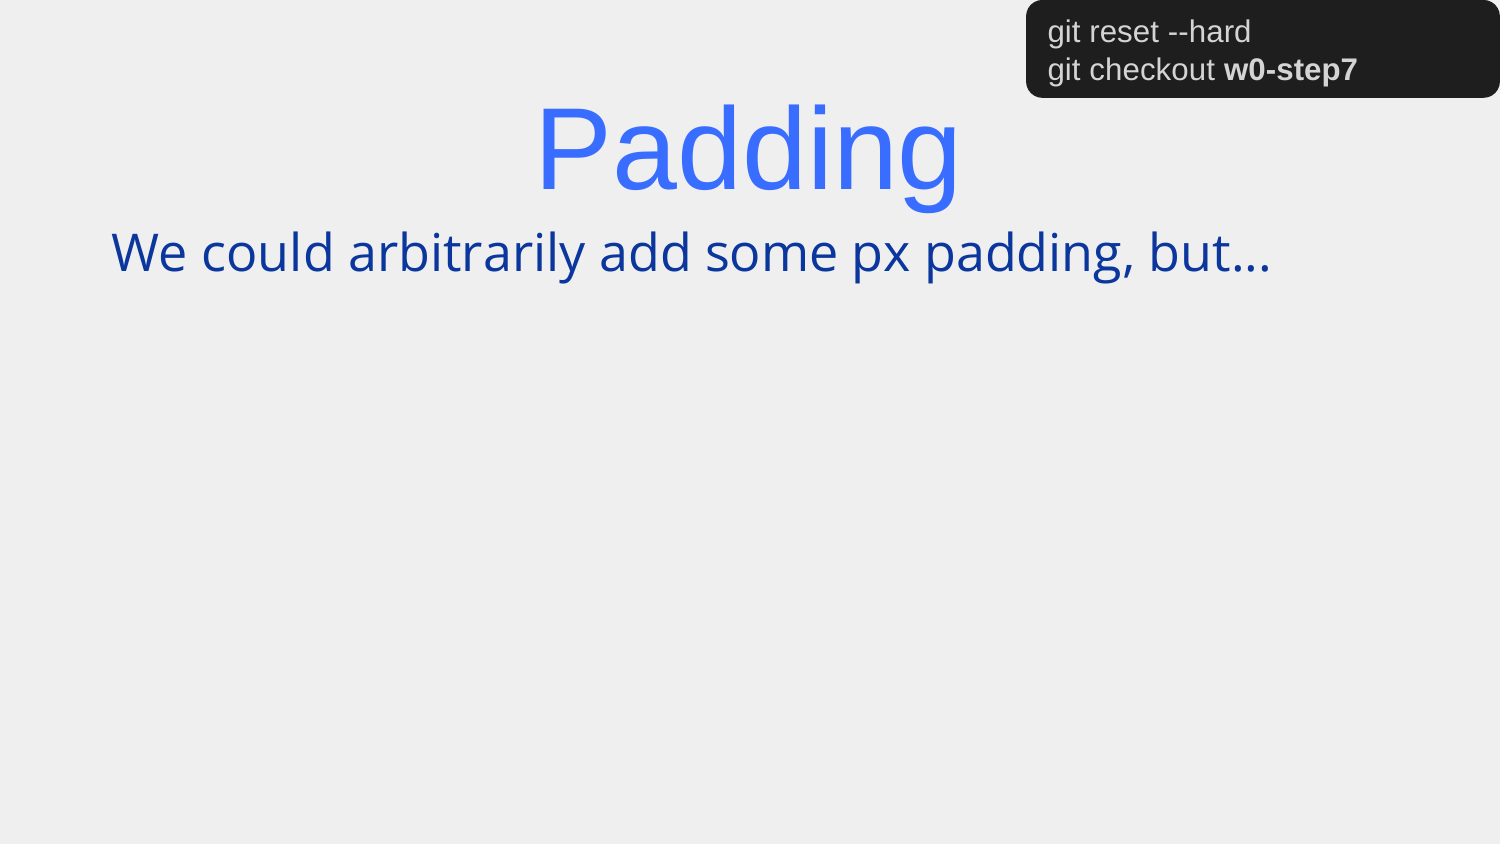

git reset --hard
git checkout w0-step7
# Padding
We could arbitrarily add some px padding, but...